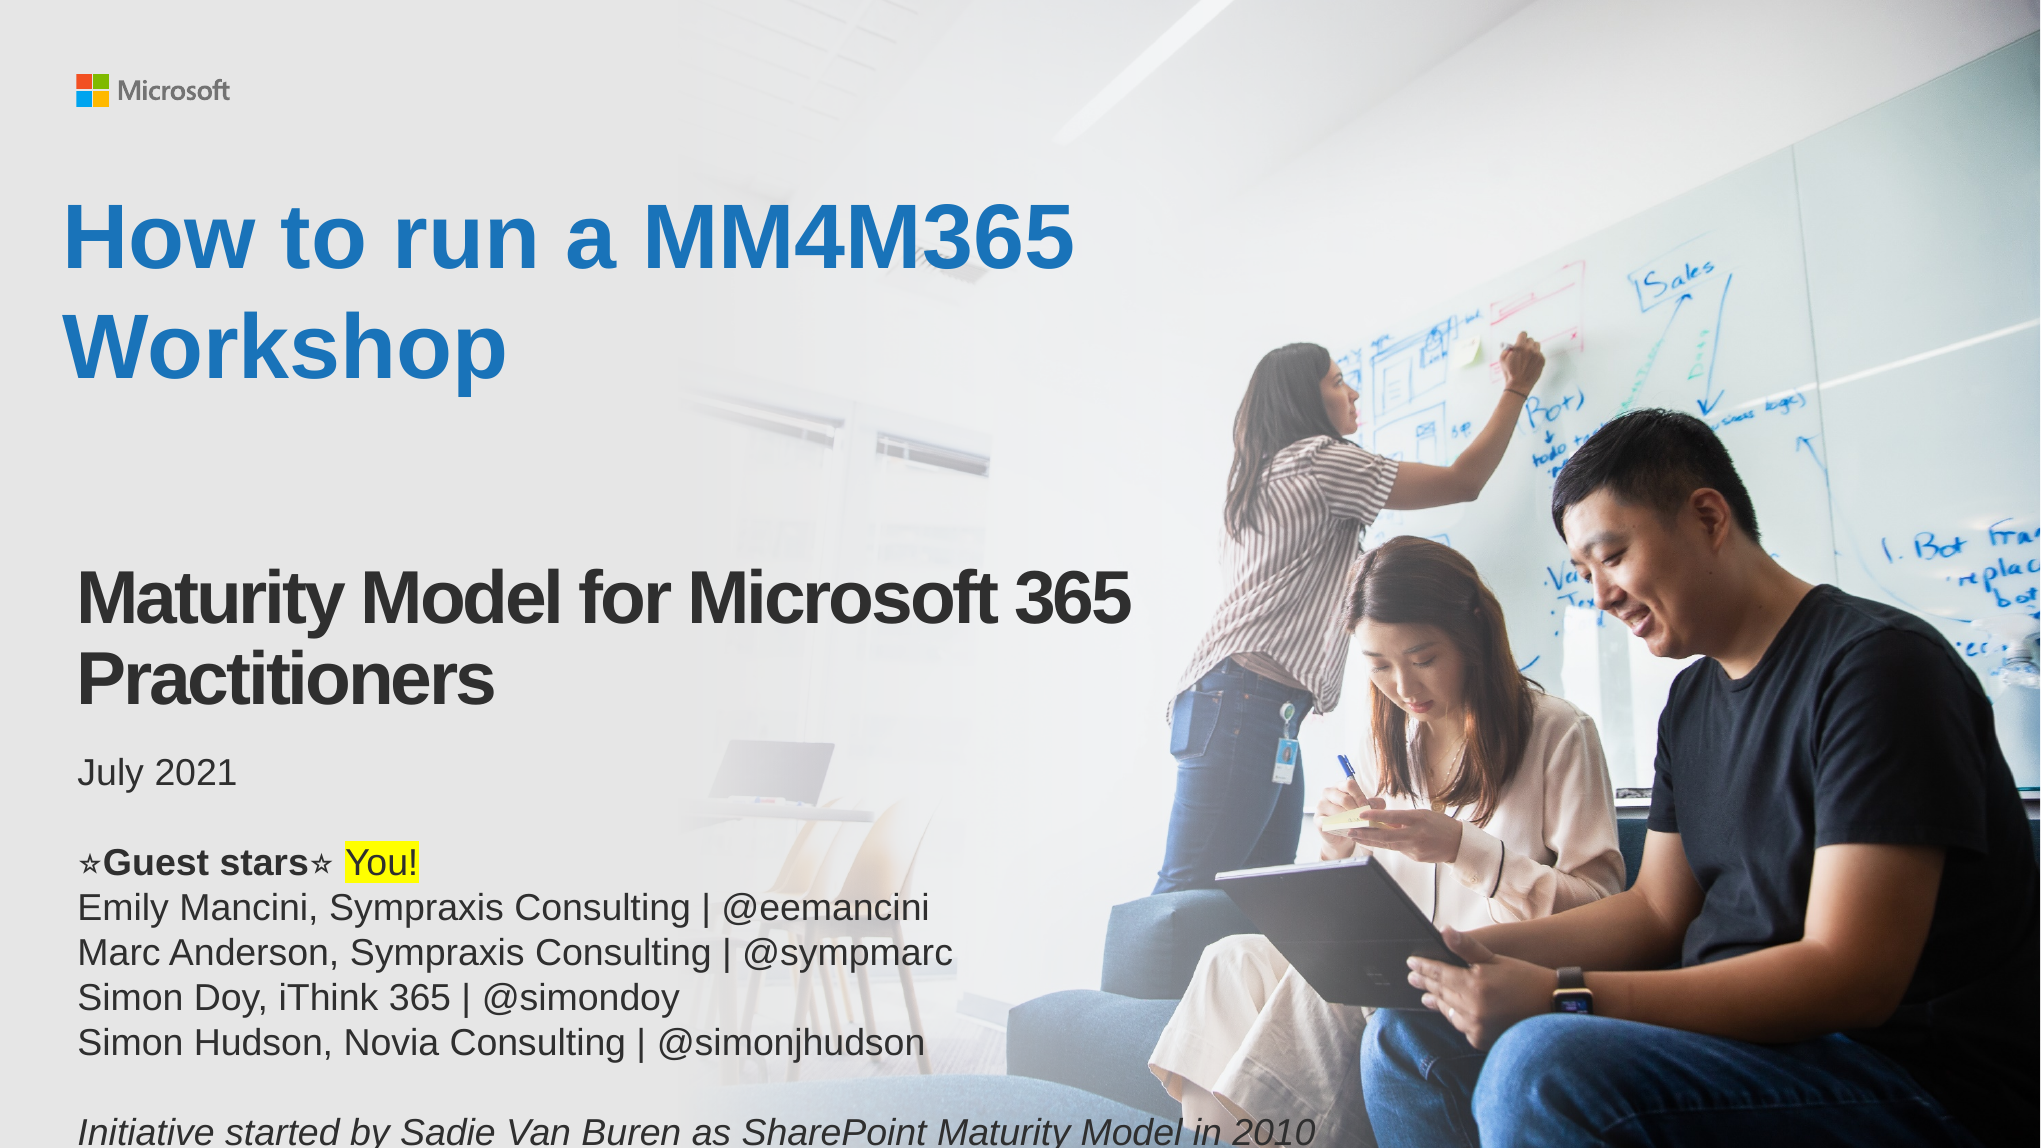

How to run a MM4M365 Workshop
# Maturity Model for Microsoft 365 Practitioners
July 2021

⭐Guest stars⭐ You!
Emily Mancini, Sympraxis Consulting | @eemancini
Marc Anderson, Sympraxis Consulting | @sympmarc
Simon Doy, iThink 365 | @simondoy
Simon Hudson, Novia Consulting | @simonjhudson

Initiative started by Sadie Van Buren as SharePoint Maturity Model in 2010